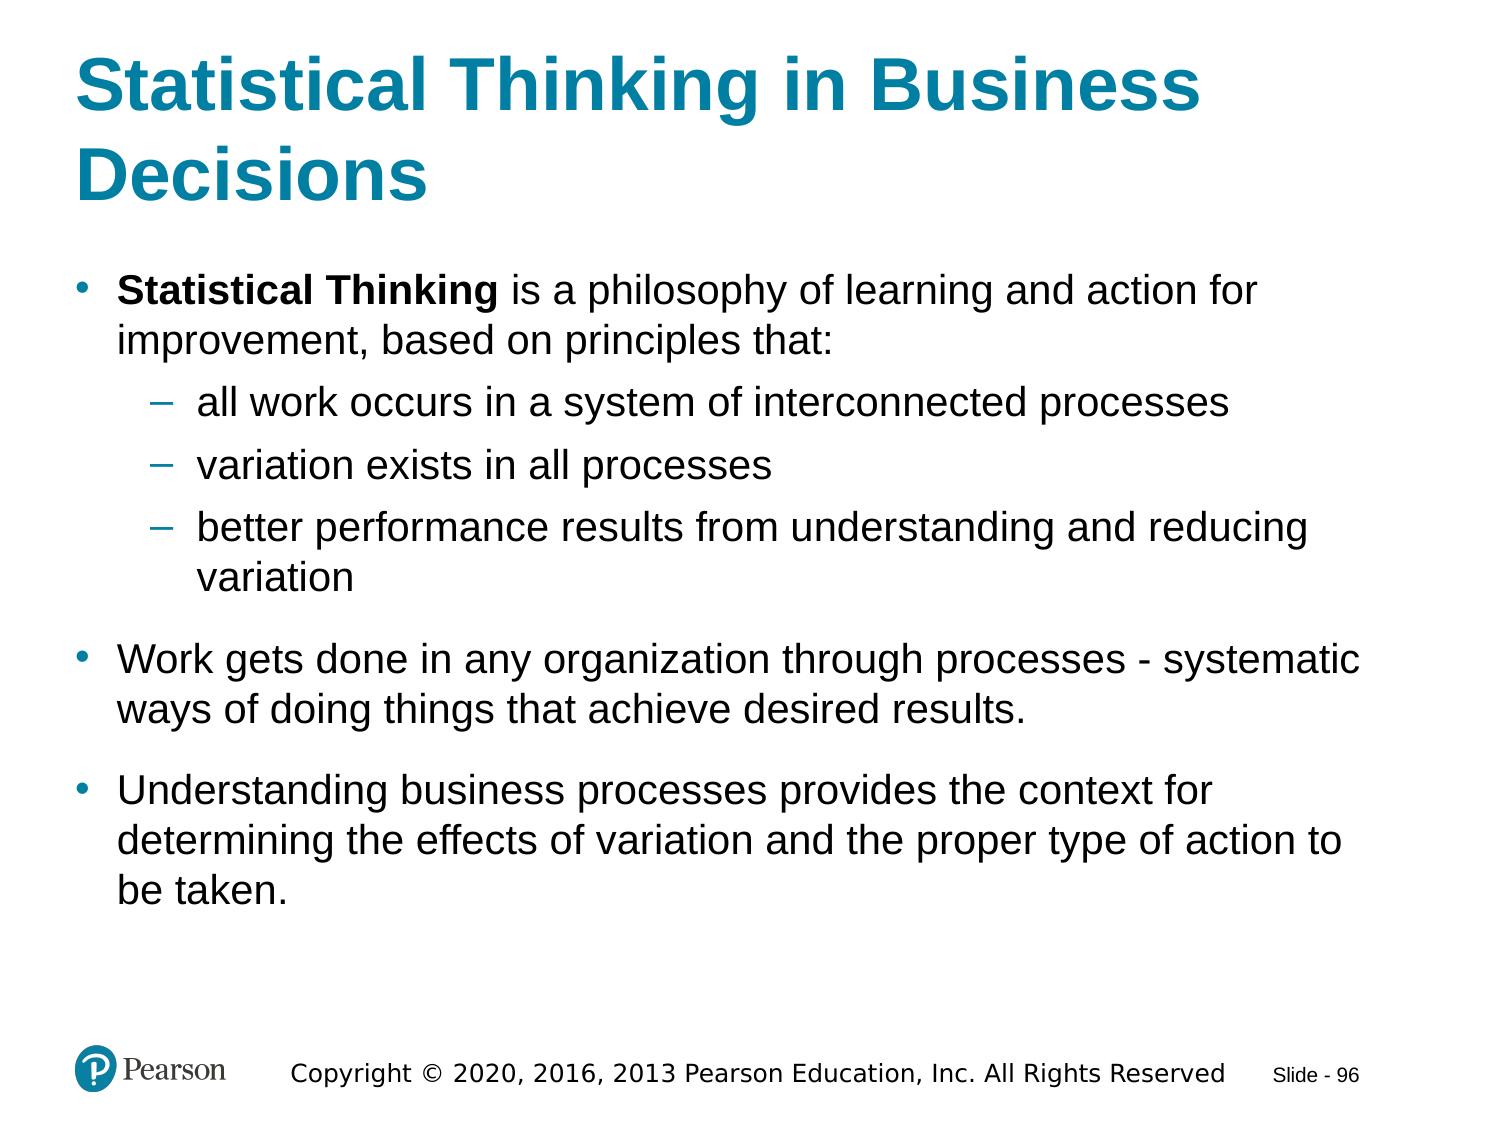

# Statistical Thinking in Business Decisions
Statistical Thinking is a philosophy of learning and action for improvement, based on principles that:
all work occurs in a system of interconnected processes
variation exists in all processes
better performance results from understanding and reducing variation
Work gets done in any organization through processes - systematic ways of doing things that achieve desired results.
Understanding business processes provides the context for determining the effects of variation and the proper type of action to be taken.